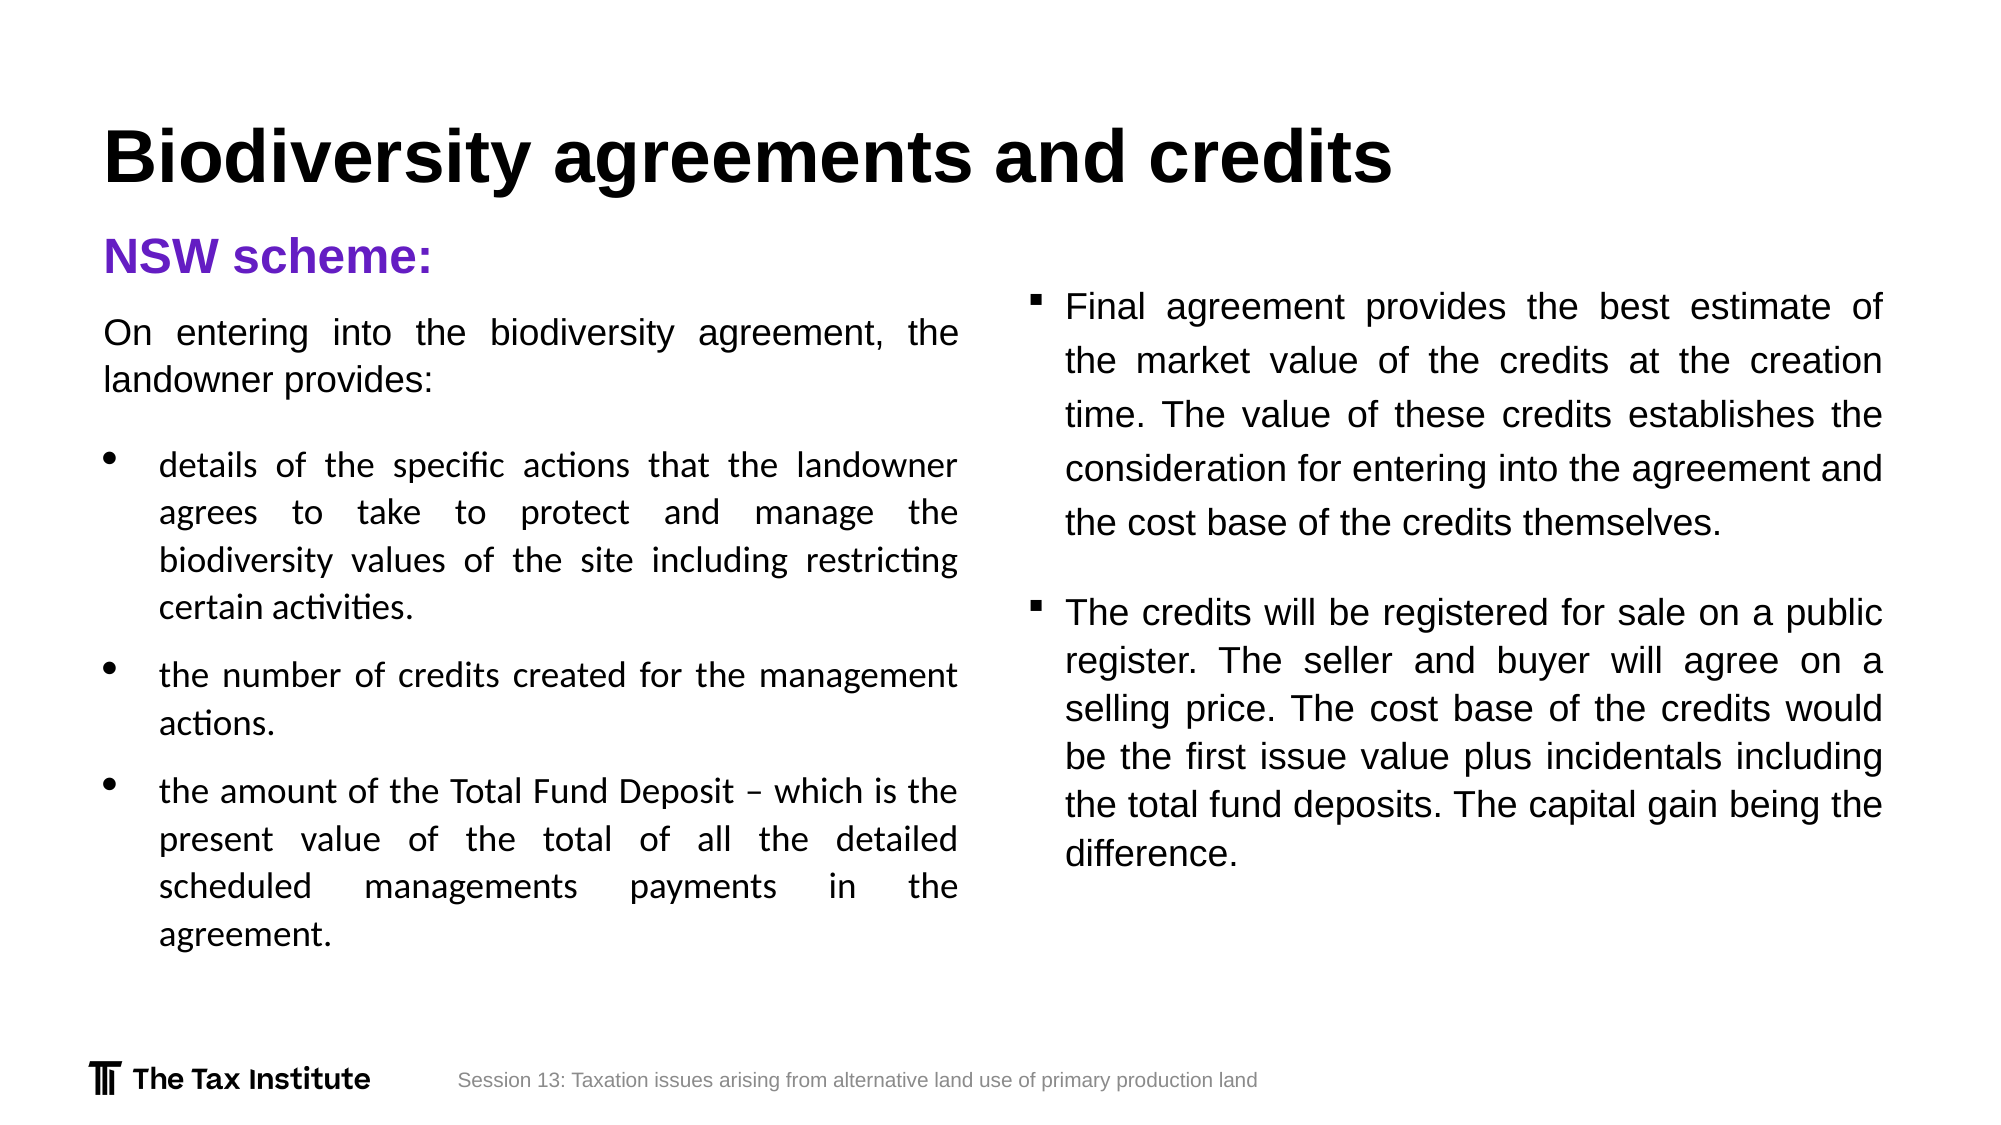

# Biodiversity agreements and credits
NSW scheme:
On entering into the biodiversity agreement, the landowner provides:
details of the specific actions that the landowner agrees to take to protect and manage the biodiversity values of the site including restricting certain activities.
the number of credits created for the management actions.
the amount of the Total Fund Deposit – which is the present value of the total of all the detailed scheduled managements payments in the agreement.

Final agreement provides the best estimate of the market value of the credits at the creation time. The value of these credits establishes the consideration for entering into the agreement and the cost base of the credits themselves.
The credits will be registered for sale on a public register. The seller and buyer will agree on a selling price. The cost base of the credits would be the first issue value plus incidentals including the total fund deposits. The capital gain being the difference.

Session 13: Taxation issues arising from alternative land use of primary production land